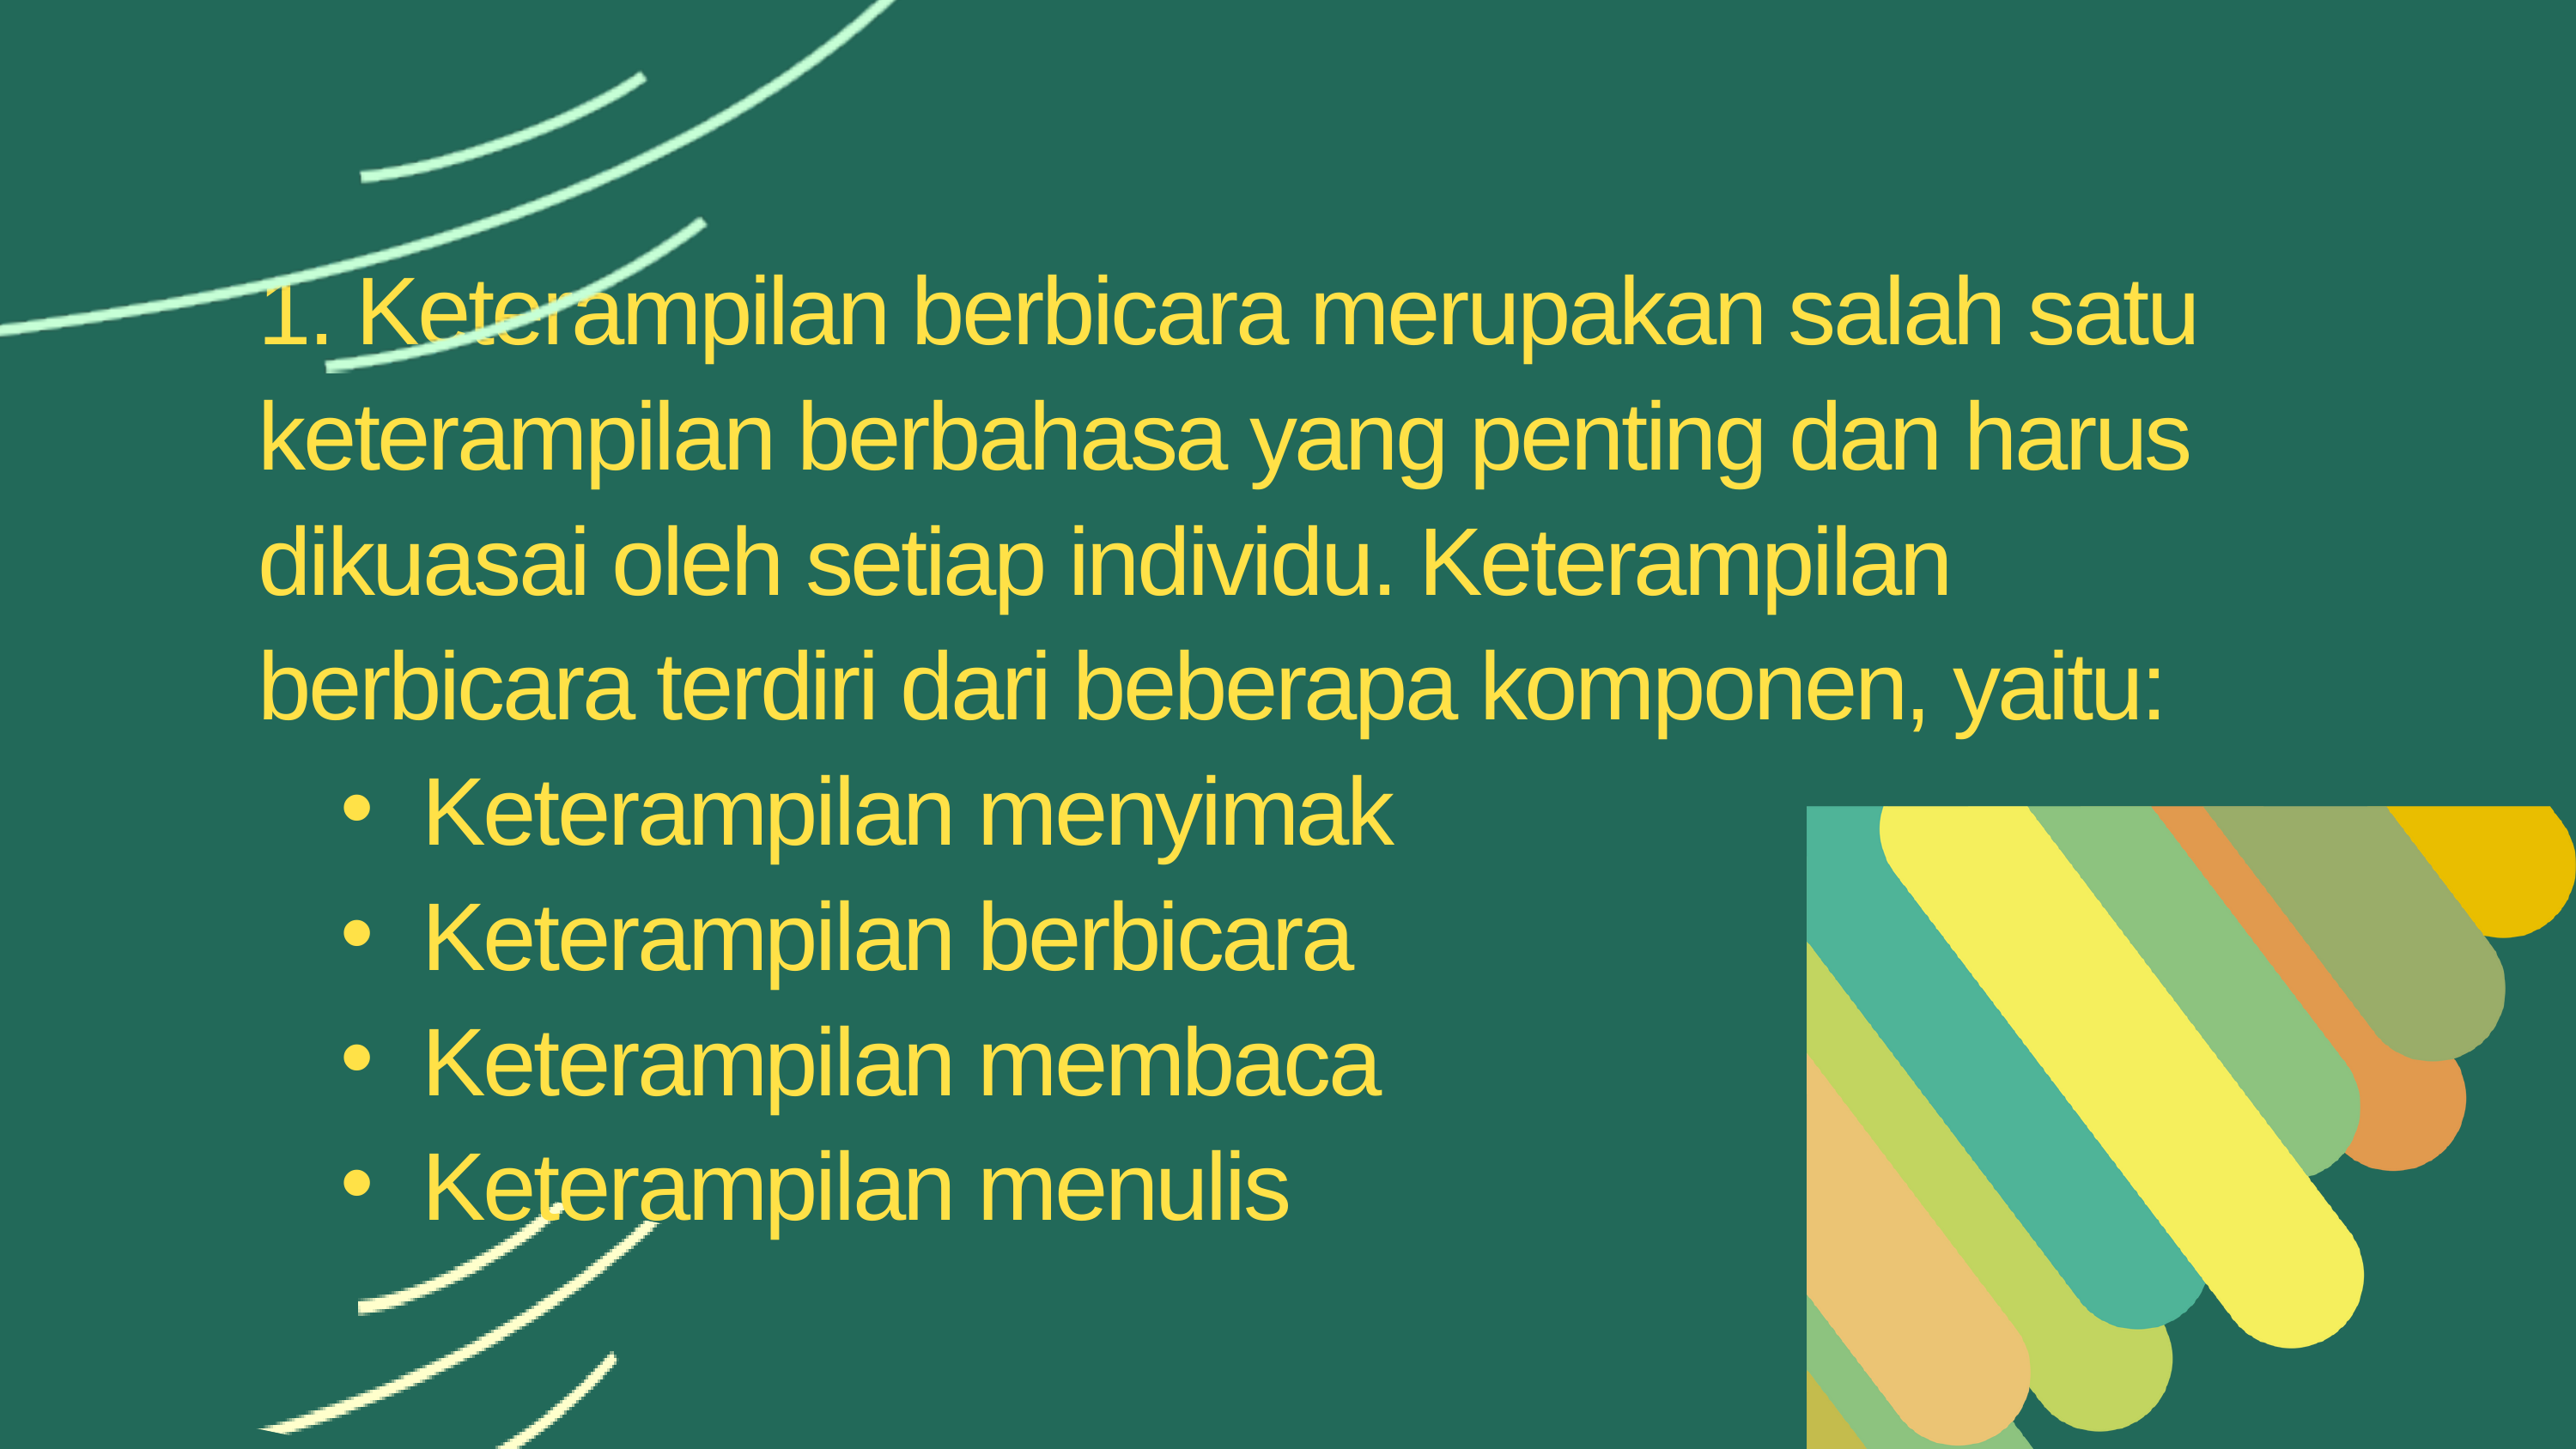

1. Keterampilan berbicara merupakan salah satu keterampilan berbahasa yang penting dan harus dikuasai oleh setiap individu. Keterampilan berbicara terdiri dari beberapa komponen, yaitu:
Keterampilan menyimak
Keterampilan berbicara
Keterampilan membaca
Keterampilan menulis